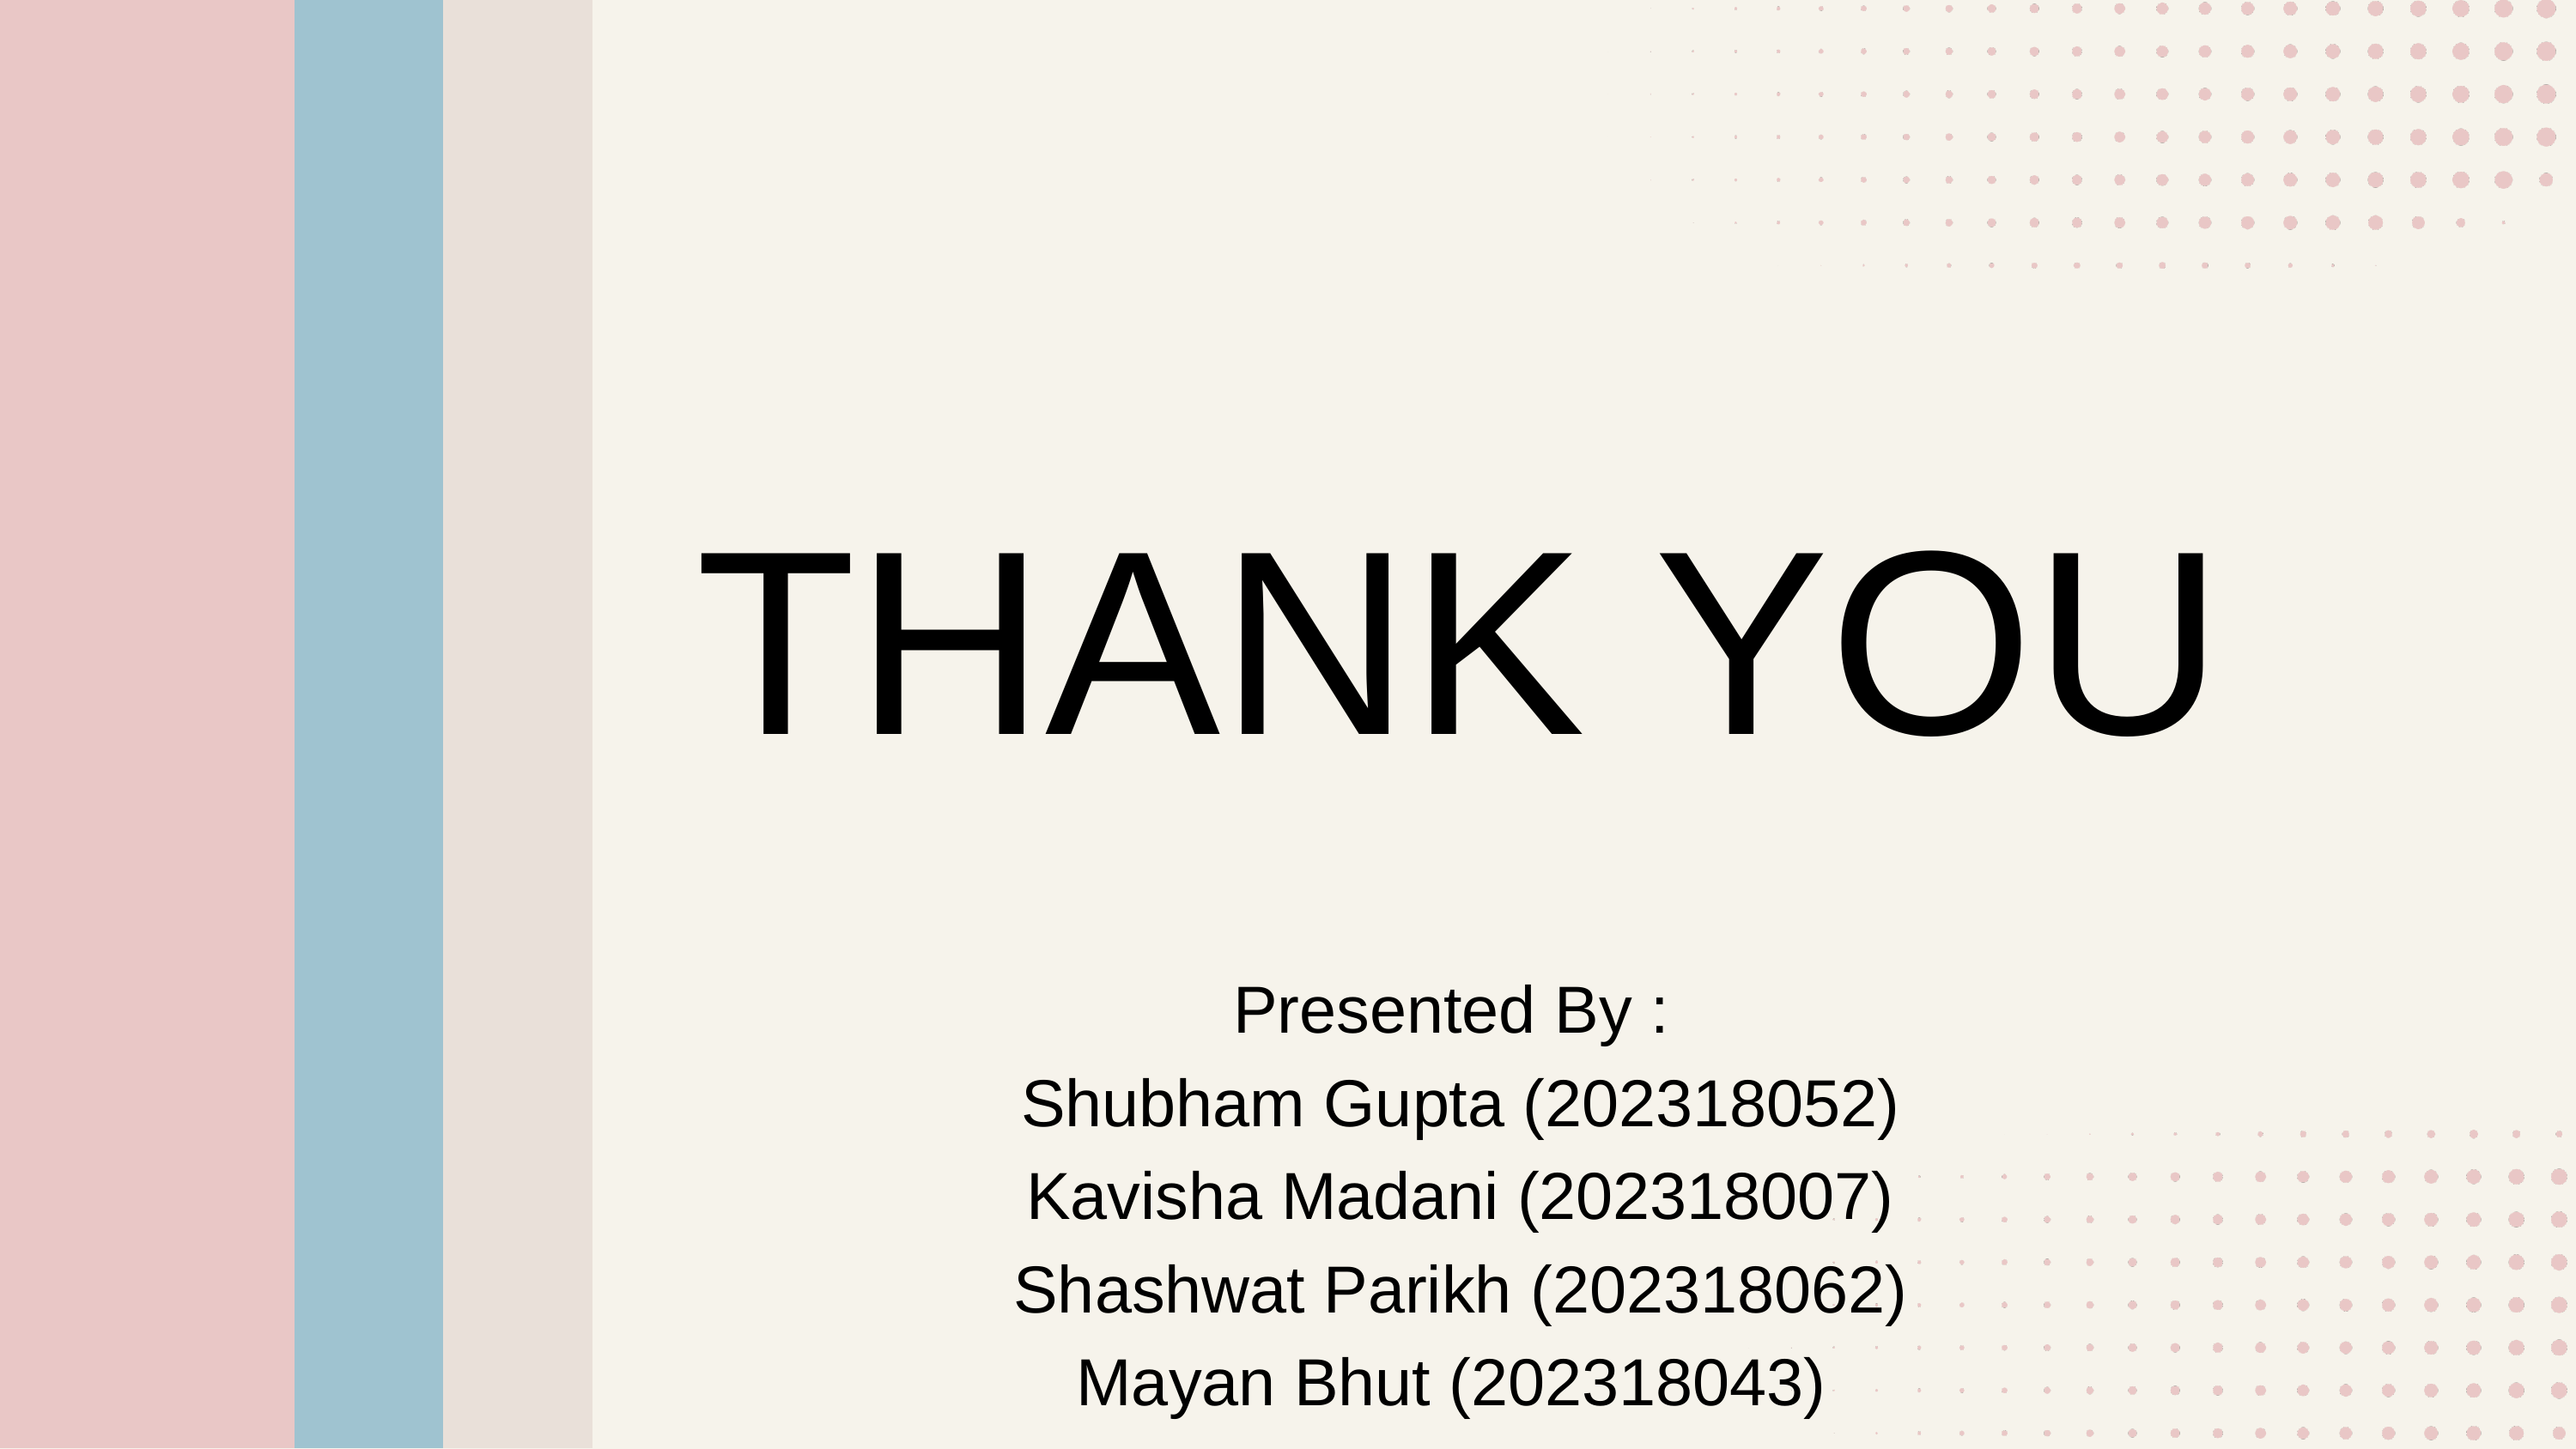

THANK YOU
Presented By :
Shubham Gupta (202318052)
Kavisha Madani (202318007)
Shashwat Parikh (202318062)
Mayan Bhut (202318043)